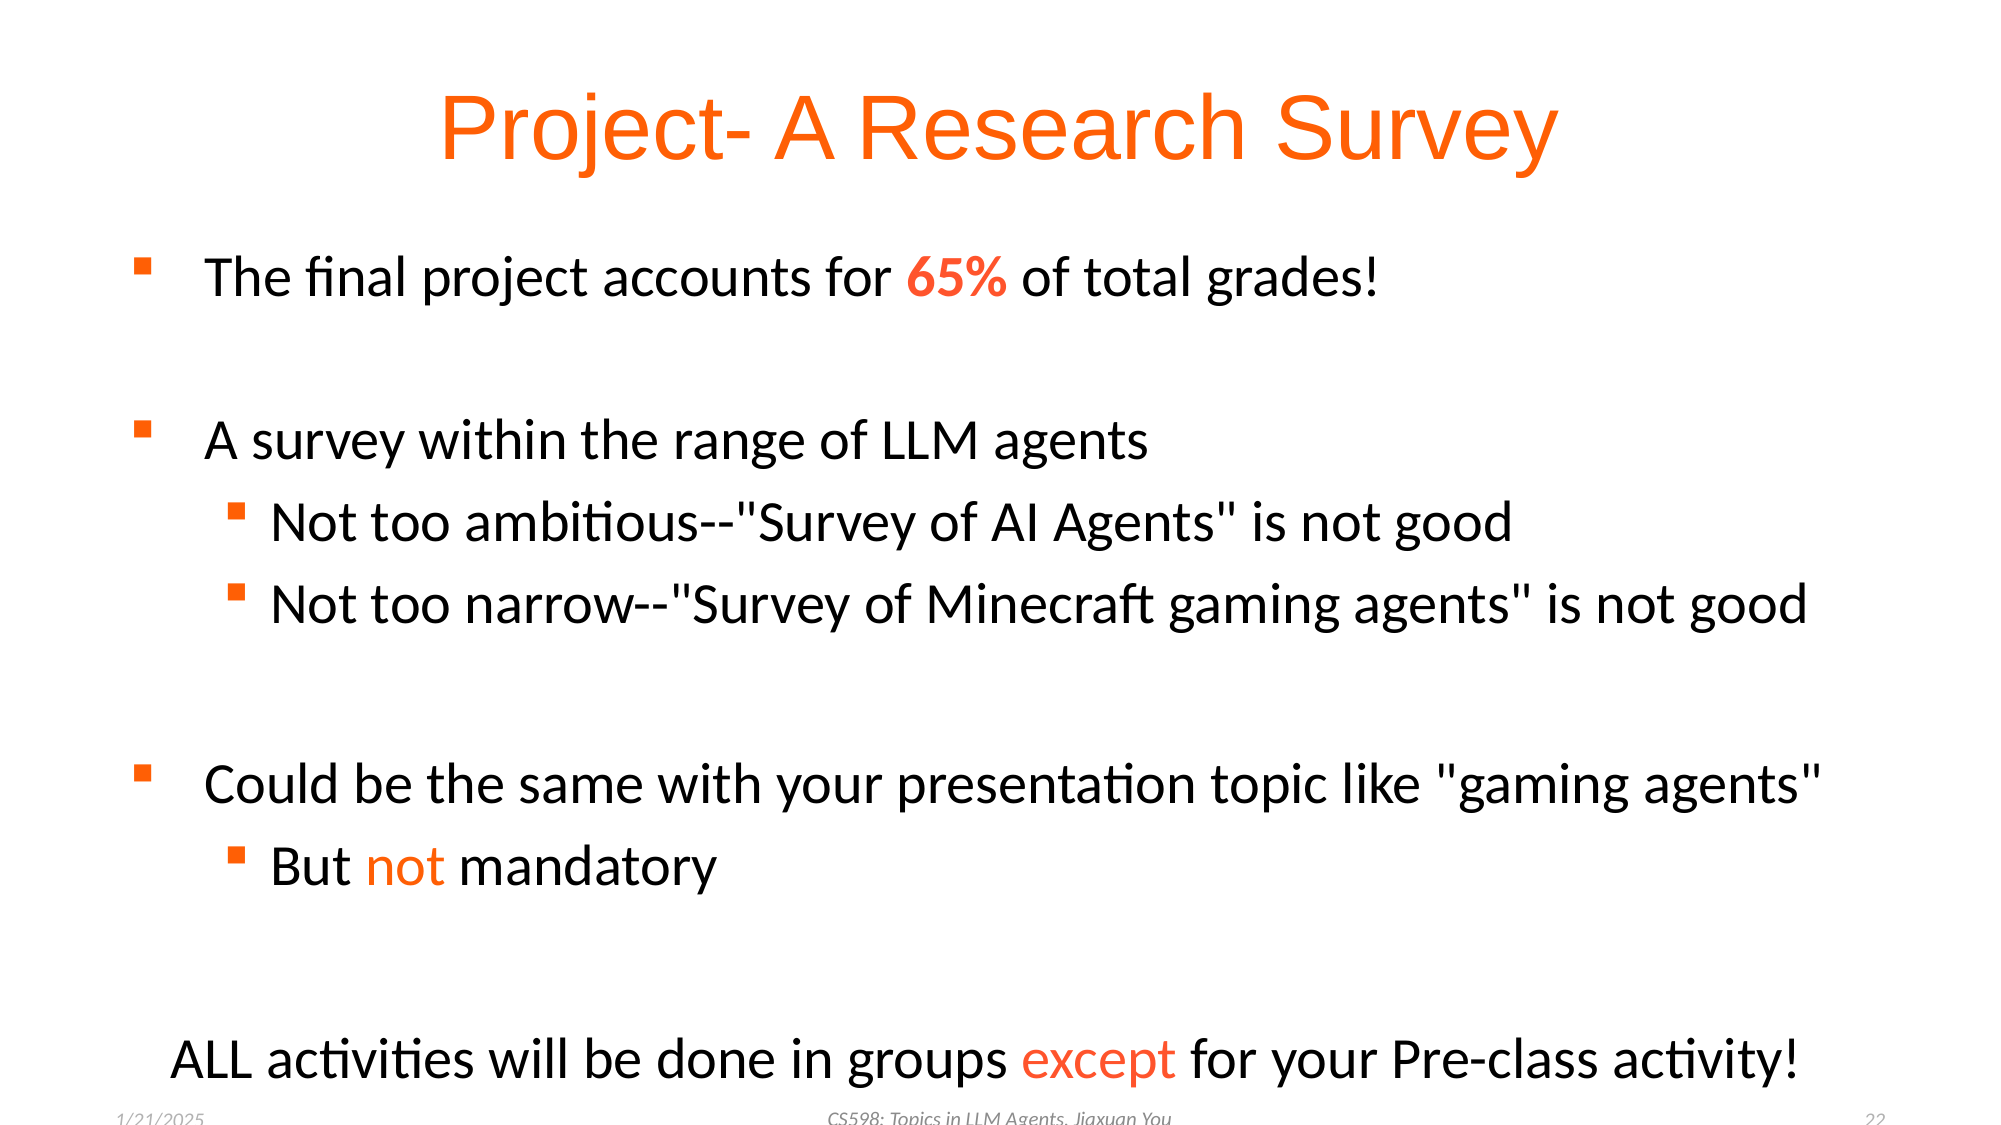

# Project- A Research Survey

The final project accounts for 65% of total grades!

A survey within the range of LLM agents
Not too ambitious--"Survey of AI Agents" is not good
Not too narrow--"Survey of Minecraft gaming agents" is not good

Could be the same with your presentation topic like "gaming agents"
But not mandatory

ALL activities will be done in groups except for your Pre-class activity!
CS598: Topics in LLM Agents, Jiaxuan You
1/21/2025
22